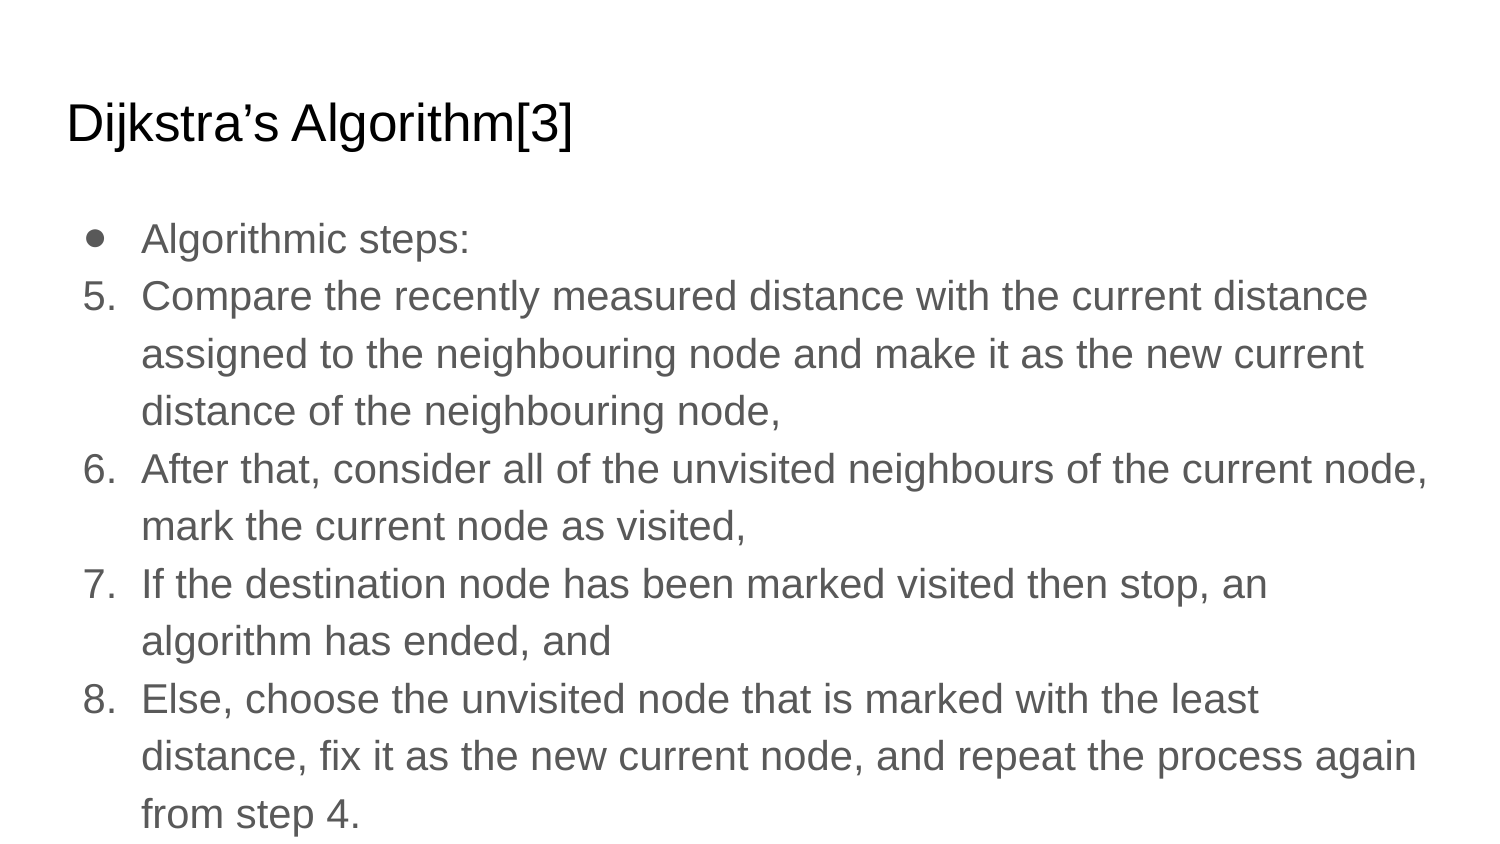

# Dijkstra’s Algorithm[3]
Algorithmic steps:
Compare the recently measured distance with the current distance assigned to the neighbouring node and make it as the new current distance of the neighbouring node,
After that, consider all of the unvisited neighbours of the current node, mark the current node as visited,
If the destination node has been marked visited then stop, an algorithm has ended, and
Else, choose the unvisited node that is marked with the least distance, fix it as the new current node, and repeat the process again from step 4.